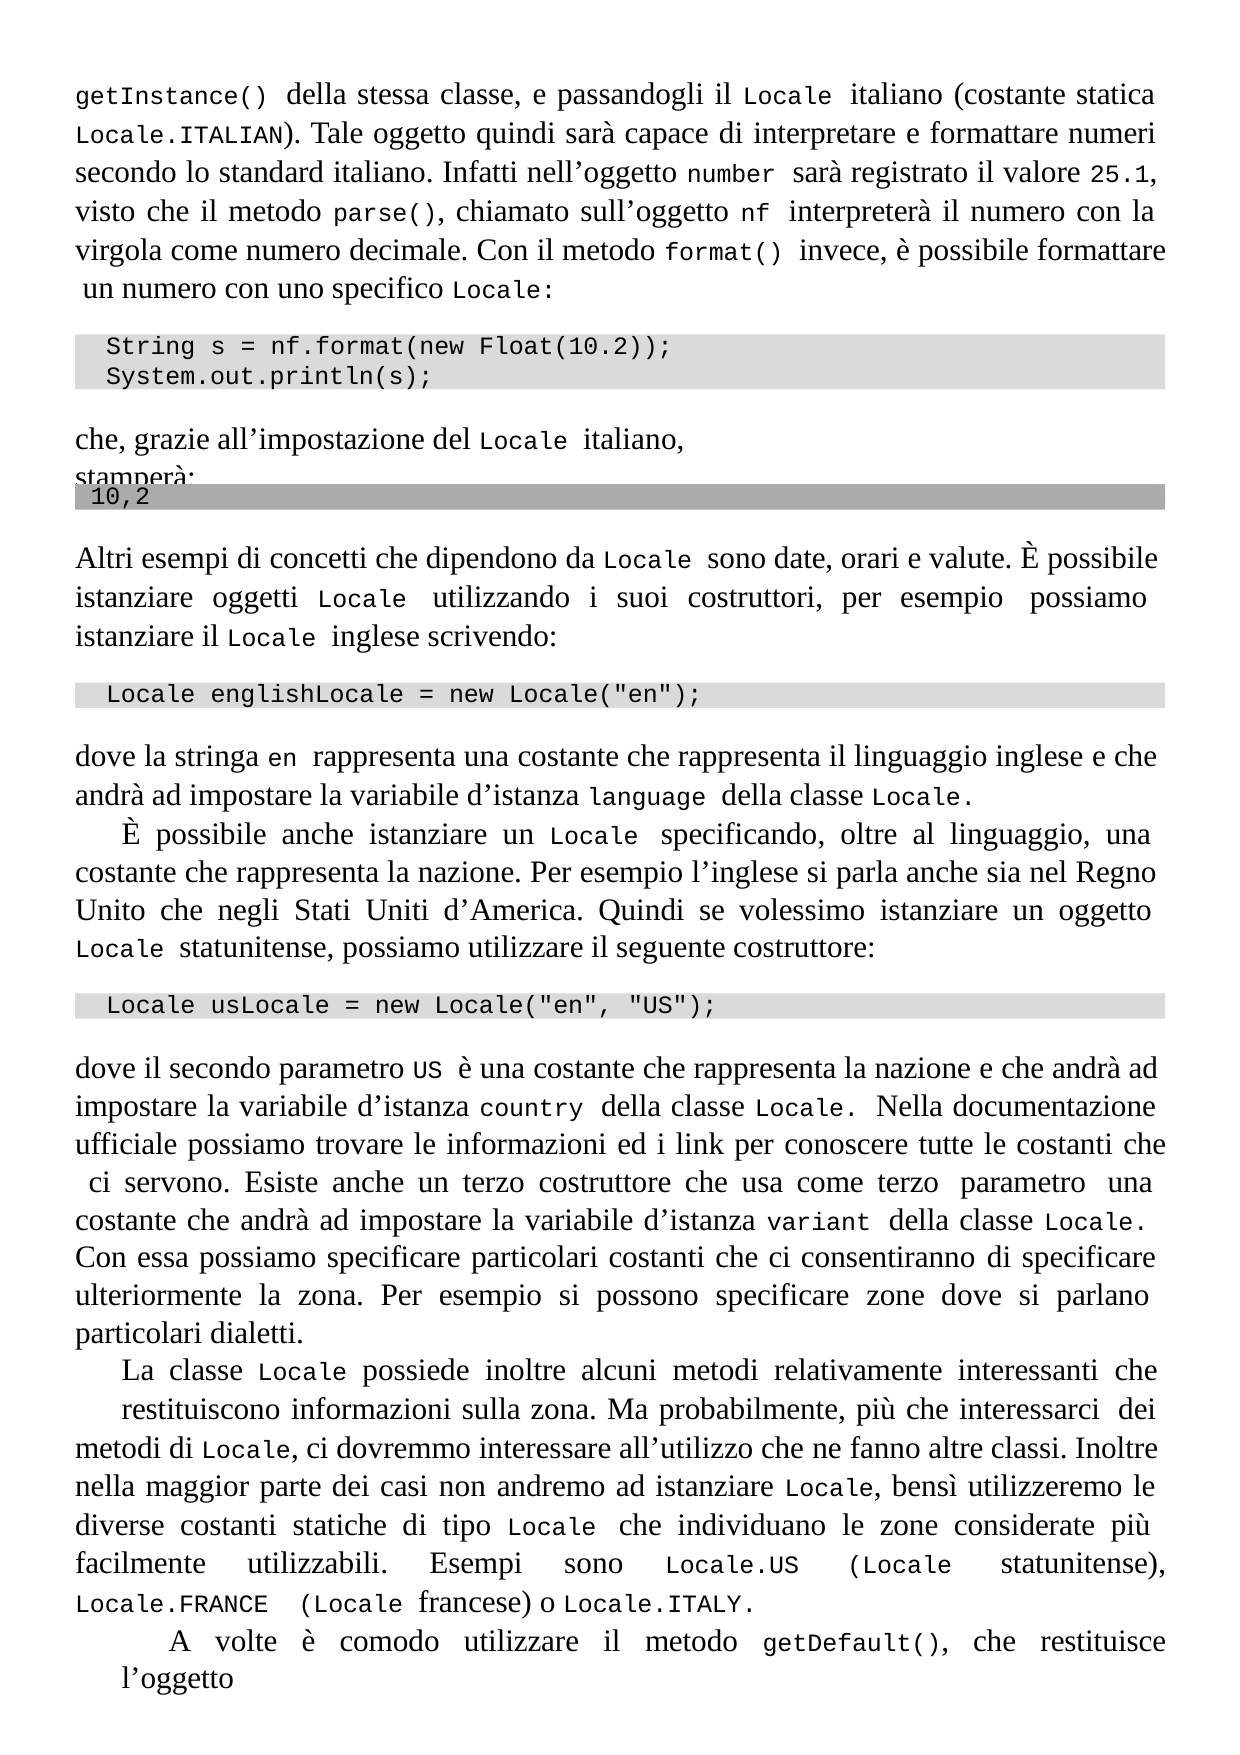

getInstance() della stessa classe, e passandogli il Locale italiano (costante statica  Locale.ITALIAN). Tale oggetto quindi sarà capace di interpretare e formattare numeri  secondo lo standard italiano. Infatti nell’oggetto number sarà registrato il valore 25.1,  visto che il metodo parse(), chiamato sull’oggetto nf interpreterà il numero con la  virgola come numero decimale. Con il metodo format() invece, è possibile formattare  un numero con uno specifico Locale:
String s = nf.format(new Float(10.2));
System.out.println(s);
che, grazie all’impostazione del Locale italiano, stamperà:
10,2
Altri esempi di concetti che dipendono da Locale sono date, orari e valute. È possibile  istanziare oggetti Locale utilizzando i suoi costruttori, per esempio possiamo  istanziare il Locale inglese scrivendo:
Locale englishLocale = new Locale("en");
dove la stringa en rappresenta una costante che rappresenta il linguaggio inglese e che  andrà ad impostare la variabile d’istanza language della classe Locale.
È possibile anche istanziare un Locale specificando, oltre al linguaggio, una  costante che rappresenta la nazione. Per esempio l’inglese si parla anche sia nel Regno  Unito che negli Stati Uniti d’America. Quindi se volessimo istanziare un oggetto  Locale statunitense, possiamo utilizzare il seguente costruttore:
Locale usLocale = new Locale("en", "US");
dove il secondo parametro US è una costante che rappresenta la nazione e che andrà ad  impostare la variabile d’istanza country della classe Locale. Nella documentazione  ufficiale possiamo trovare le informazioni ed i link per conoscere tutte le costanti che  ci servono. Esiste anche un terzo costruttore che usa come terzo parametro una  costante che andrà ad impostare la variabile d’istanza variant della classe Locale.  Con essa possiamo specificare particolari costanti che ci consentiranno di specificare  ulteriormente la zona. Per esempio si possono specificare zone dove si parlano  particolari dialetti.
La classe Locale possiede inoltre  alcuni metodi relativamente  interessanti che
restituiscono informazioni sulla zona. Ma probabilmente, più che interessarci dei  metodi di Locale, ci dovremmo interessare all’utilizzo che ne fanno altre classi. Inoltre  nella maggior parte dei casi non andremo ad istanziare Locale, bensì utilizzeremo le  diverse costanti statiche di tipo Locale che individuano le zone considerate più  facilmente utilizzabili. Esempi sono Locale.US (Locale statunitense), Locale.FRANCE  (Locale francese) o Locale.ITALY.
A volte è comodo utilizzare il metodo getDefault(), che restituisce l’oggetto